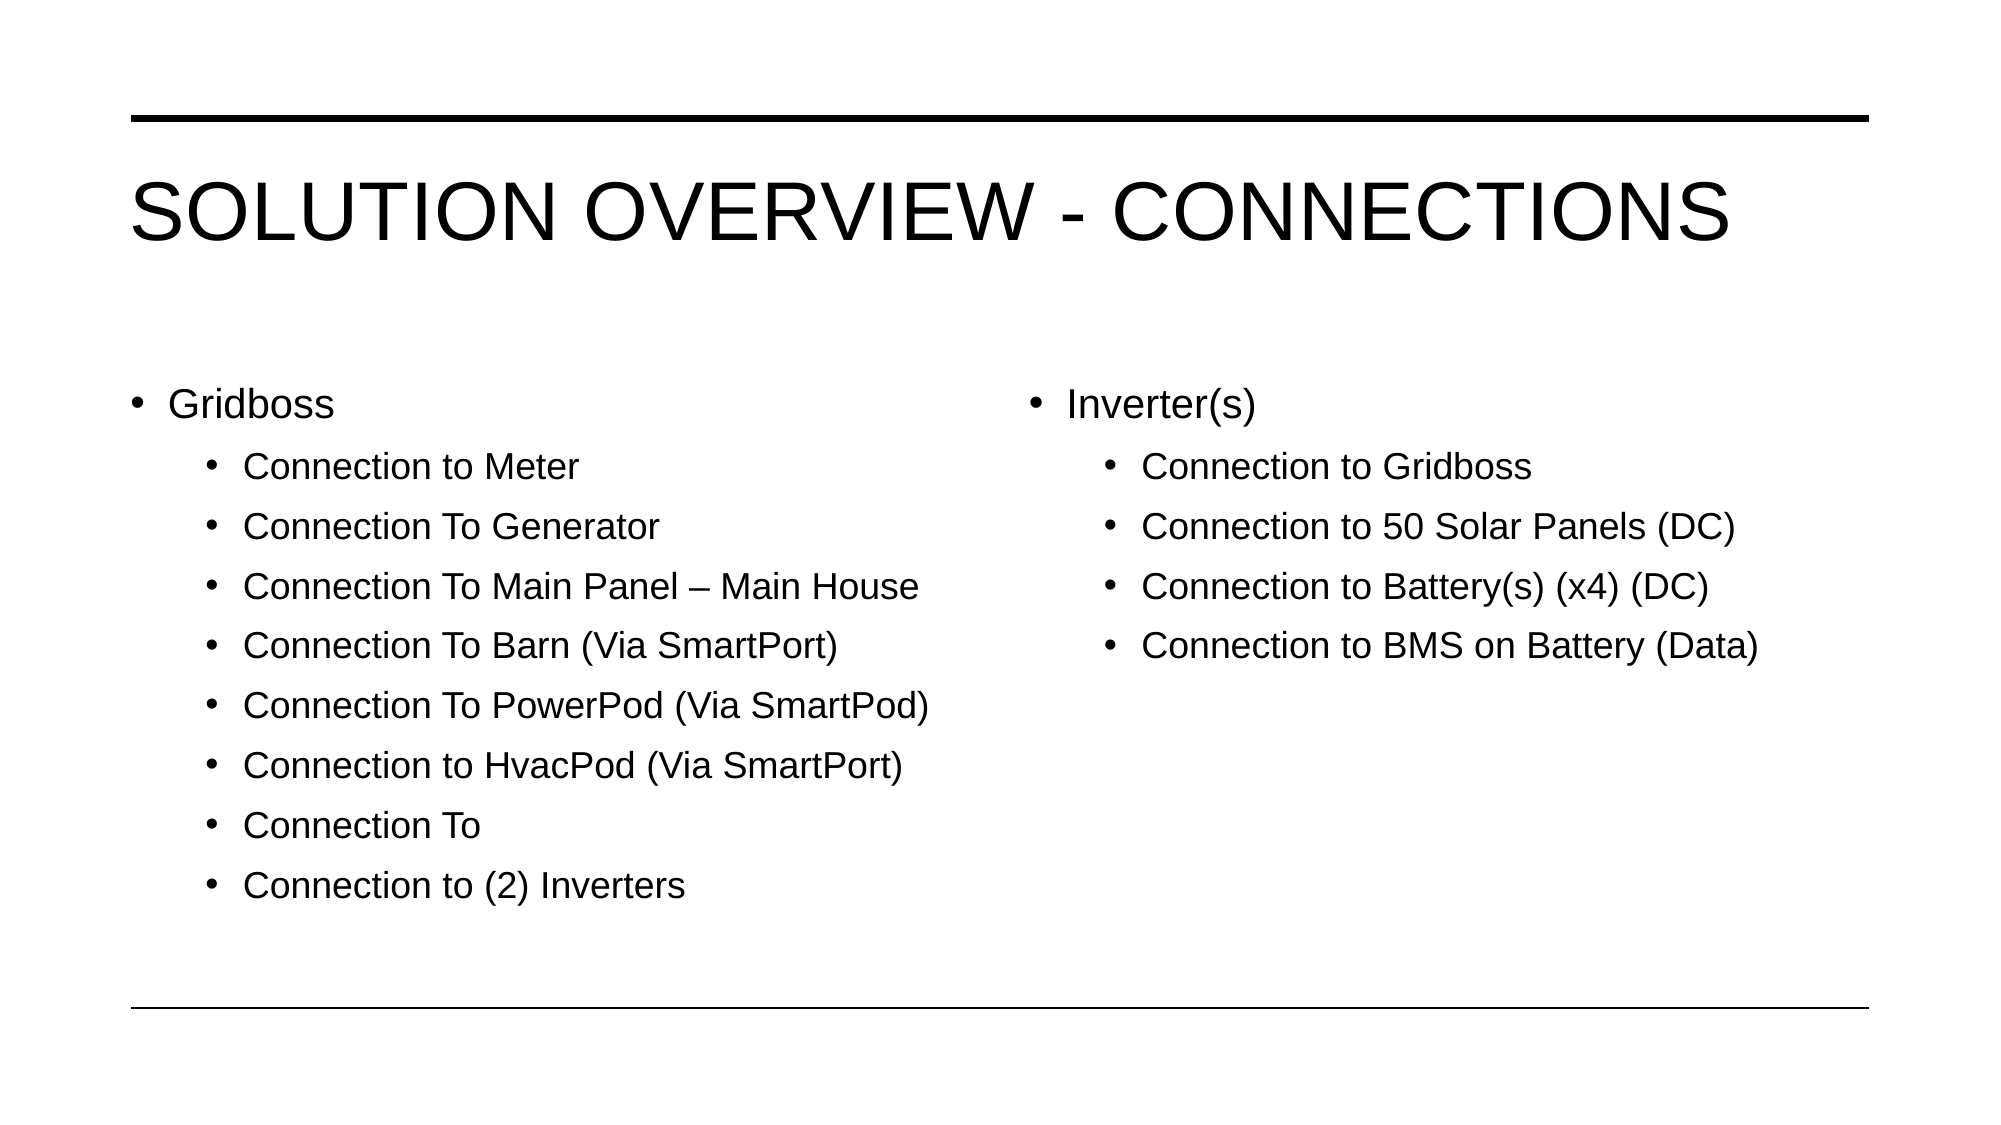

# Solution Overview - Connections
Gridboss
Connection to Meter
Connection To Generator
Connection To Main Panel – Main House
Connection To Barn (Via SmartPort)
Connection To PowerPod (Via SmartPod)
Connection to HvacPod (Via SmartPort)
Connection To
Connection to (2) Inverters

Inverter(s)
Connection to Gridboss
Connection to 50 Solar Panels (DC)
Connection to Battery(s) (x4) (DC)
Connection to BMS on Battery (Data)